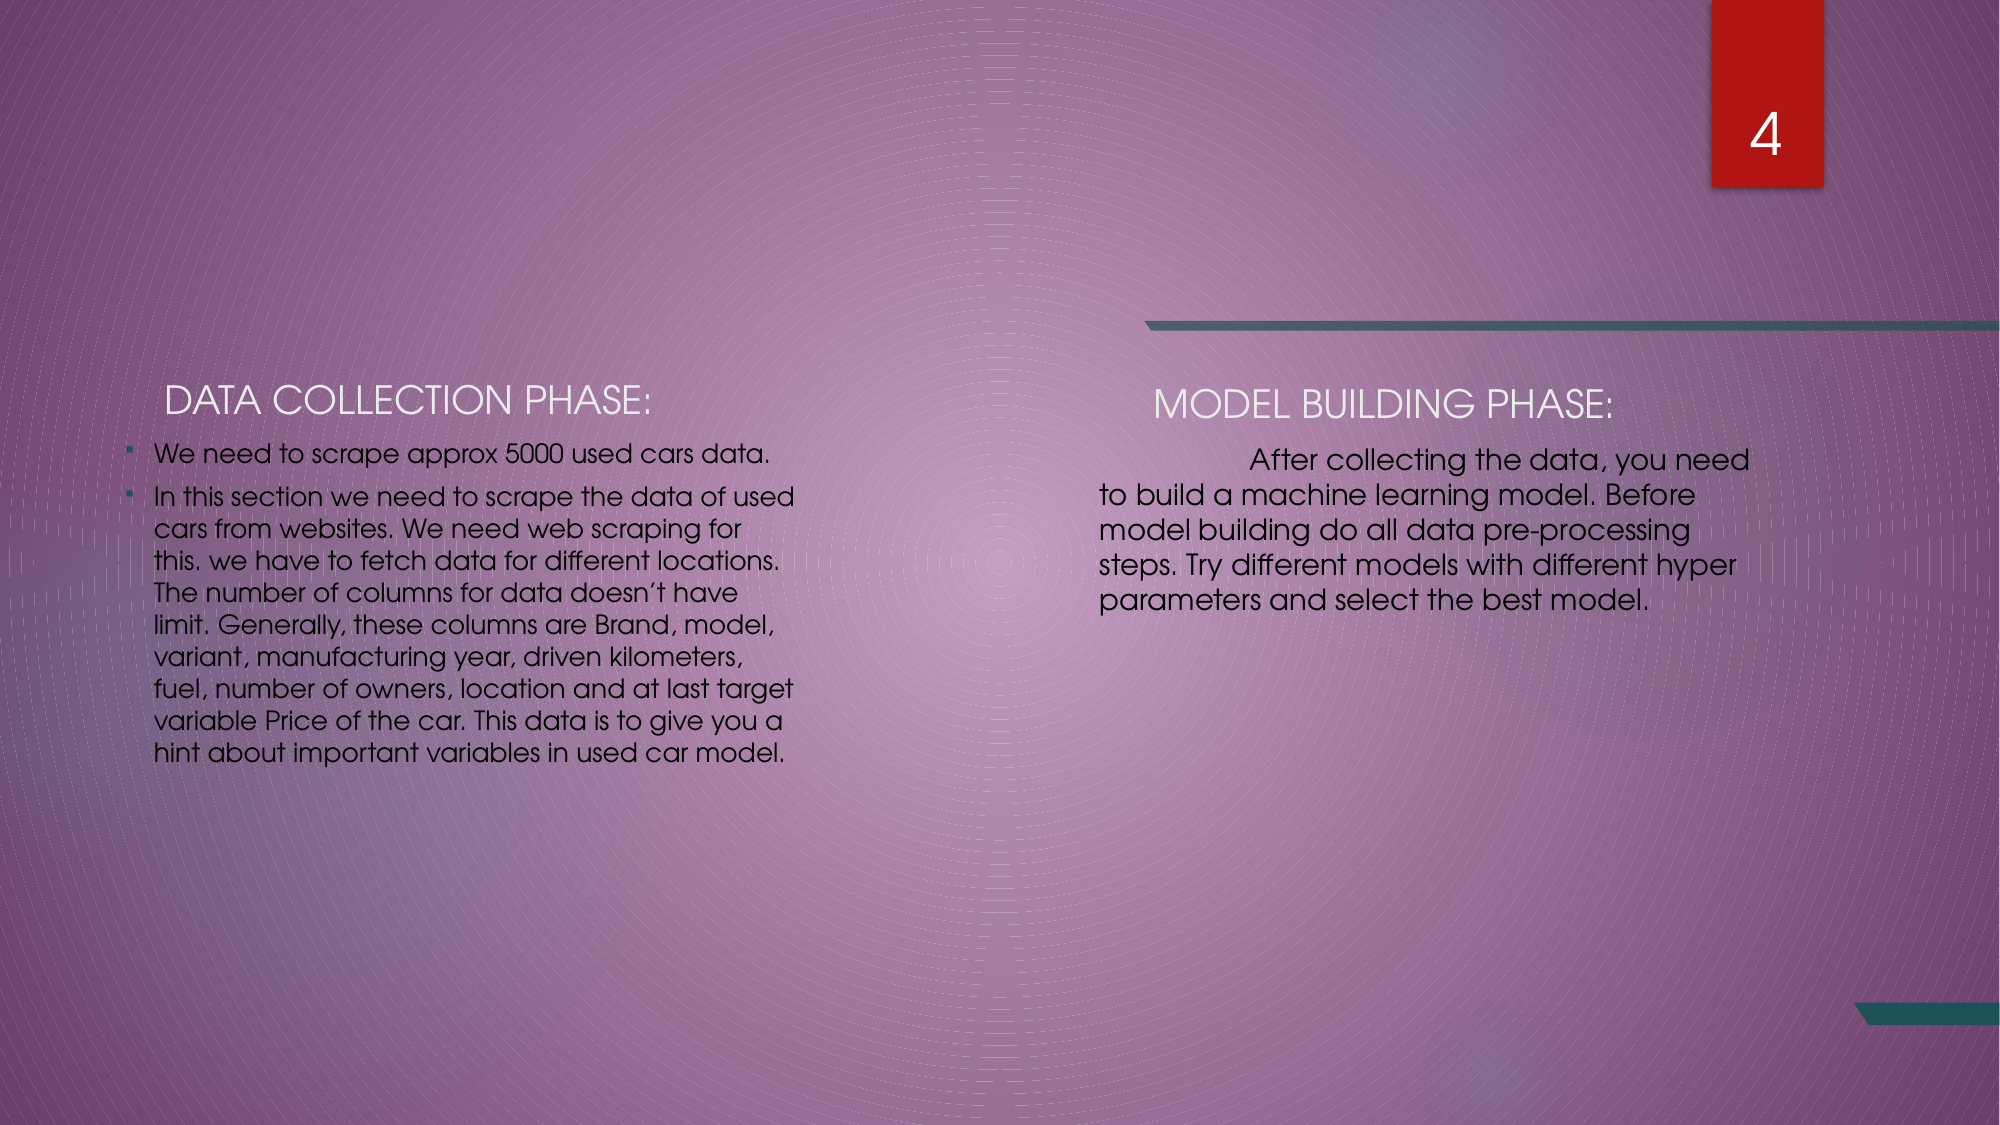

4
DATA COLLECTION PHASE:
MODEL BUILDING PHASE:
We need to scrape approx 5000 used cars data.
In this section we need to scrape the data of used cars from websites. We need web scraping for this. we have to fetch data for different locations. The number of columns for data doesn’t have limit. Generally, these columns are Brand, model, variant, manufacturing year, driven kilometers, fuel, number of owners, location and at last target variable Price of the car. This data is to give you a hint about important variables in used car model.

	After collecting the data, you need to build a machine learning model. Before model building do all data pre-processing steps. Try different models with different hyper parameters and select the best model.